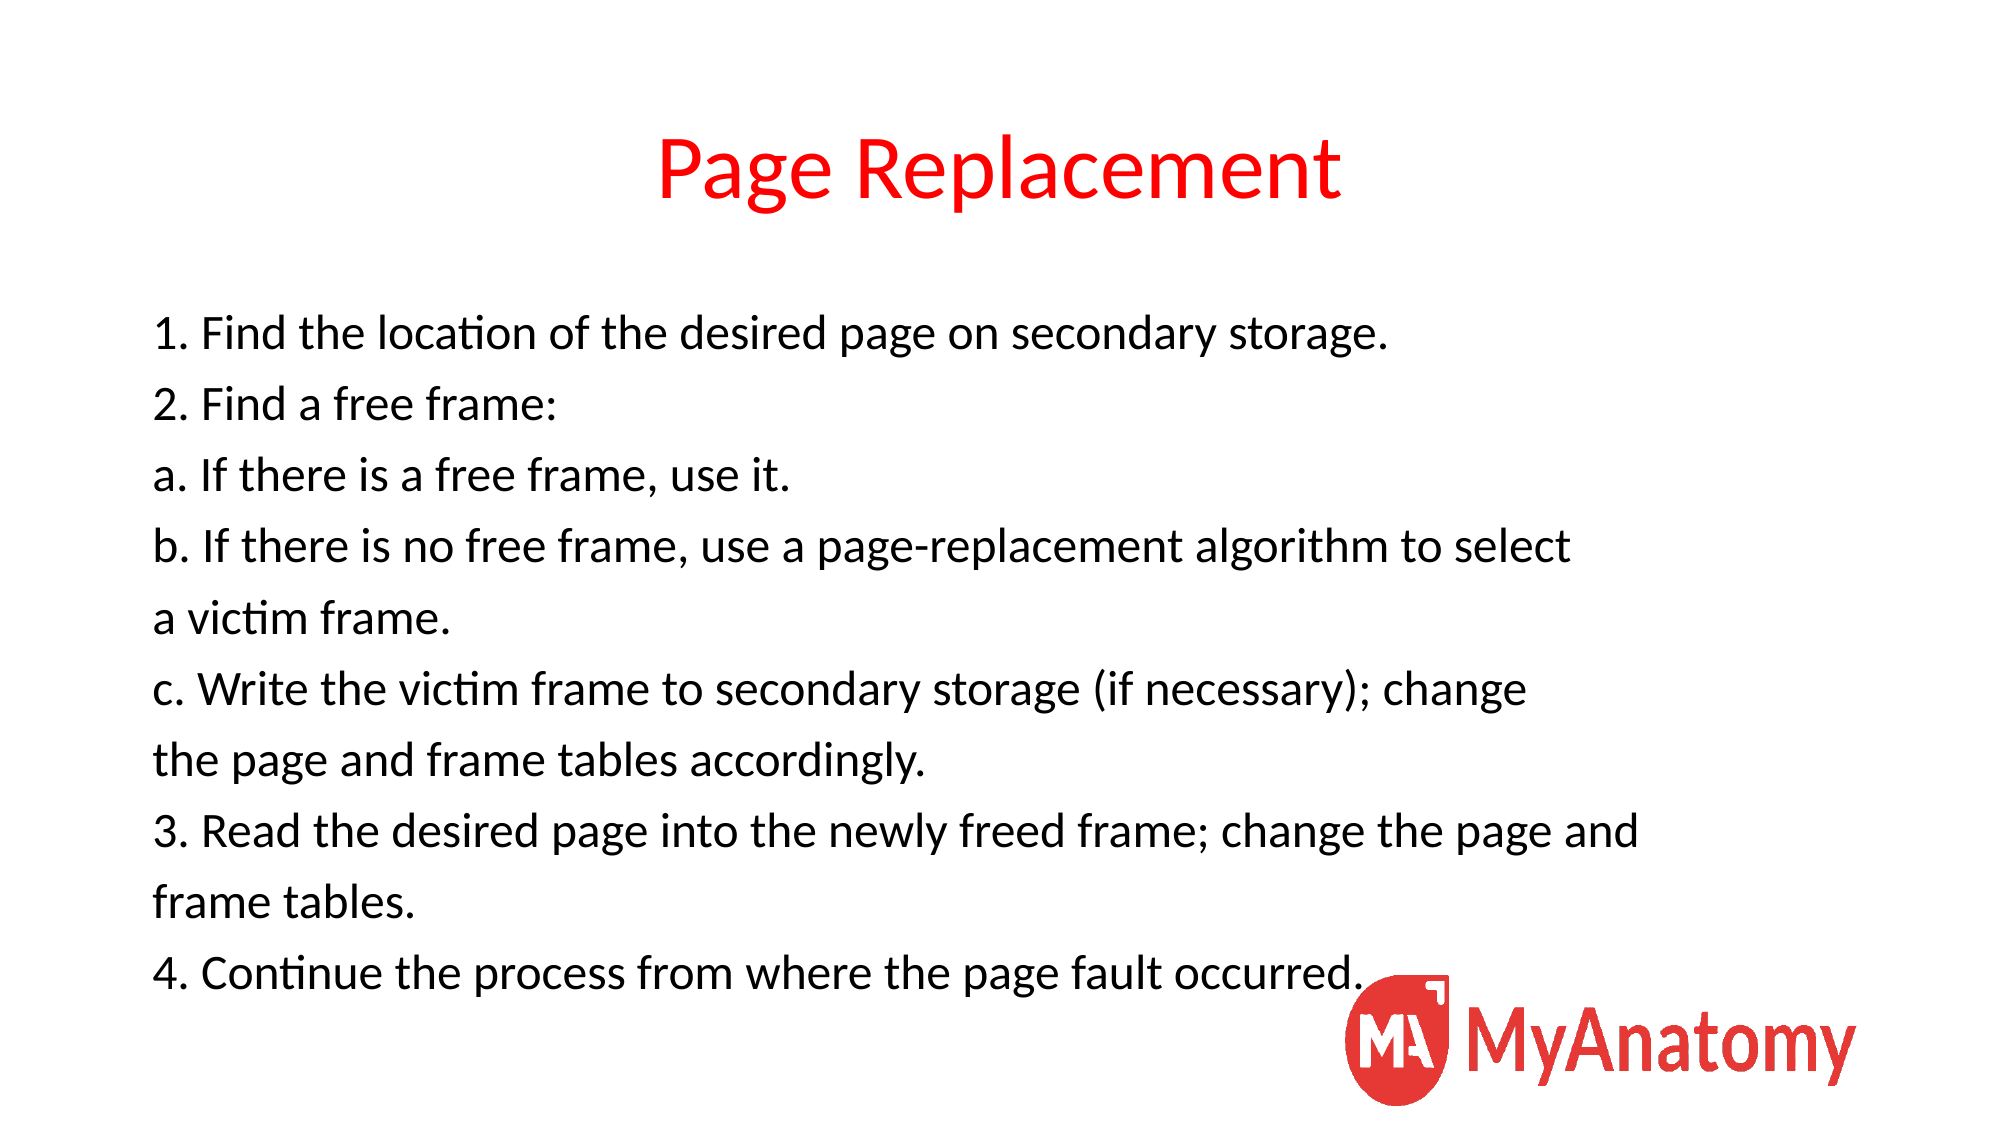

# Page Replacement
1. Find the location of the desired page on secondary storage.
2. Find a free frame:
a. If there is a free frame, use it.
b. If there is no free frame, use a page-replacement algorithm to select
a victim frame.
c. Write the victim frame to secondary storage (if necessary); change
the page and frame tables accordingly.
3. Read the desired page into the newly freed frame; change the page and
frame tables.
4. Continue the process from where the page fault occurred.